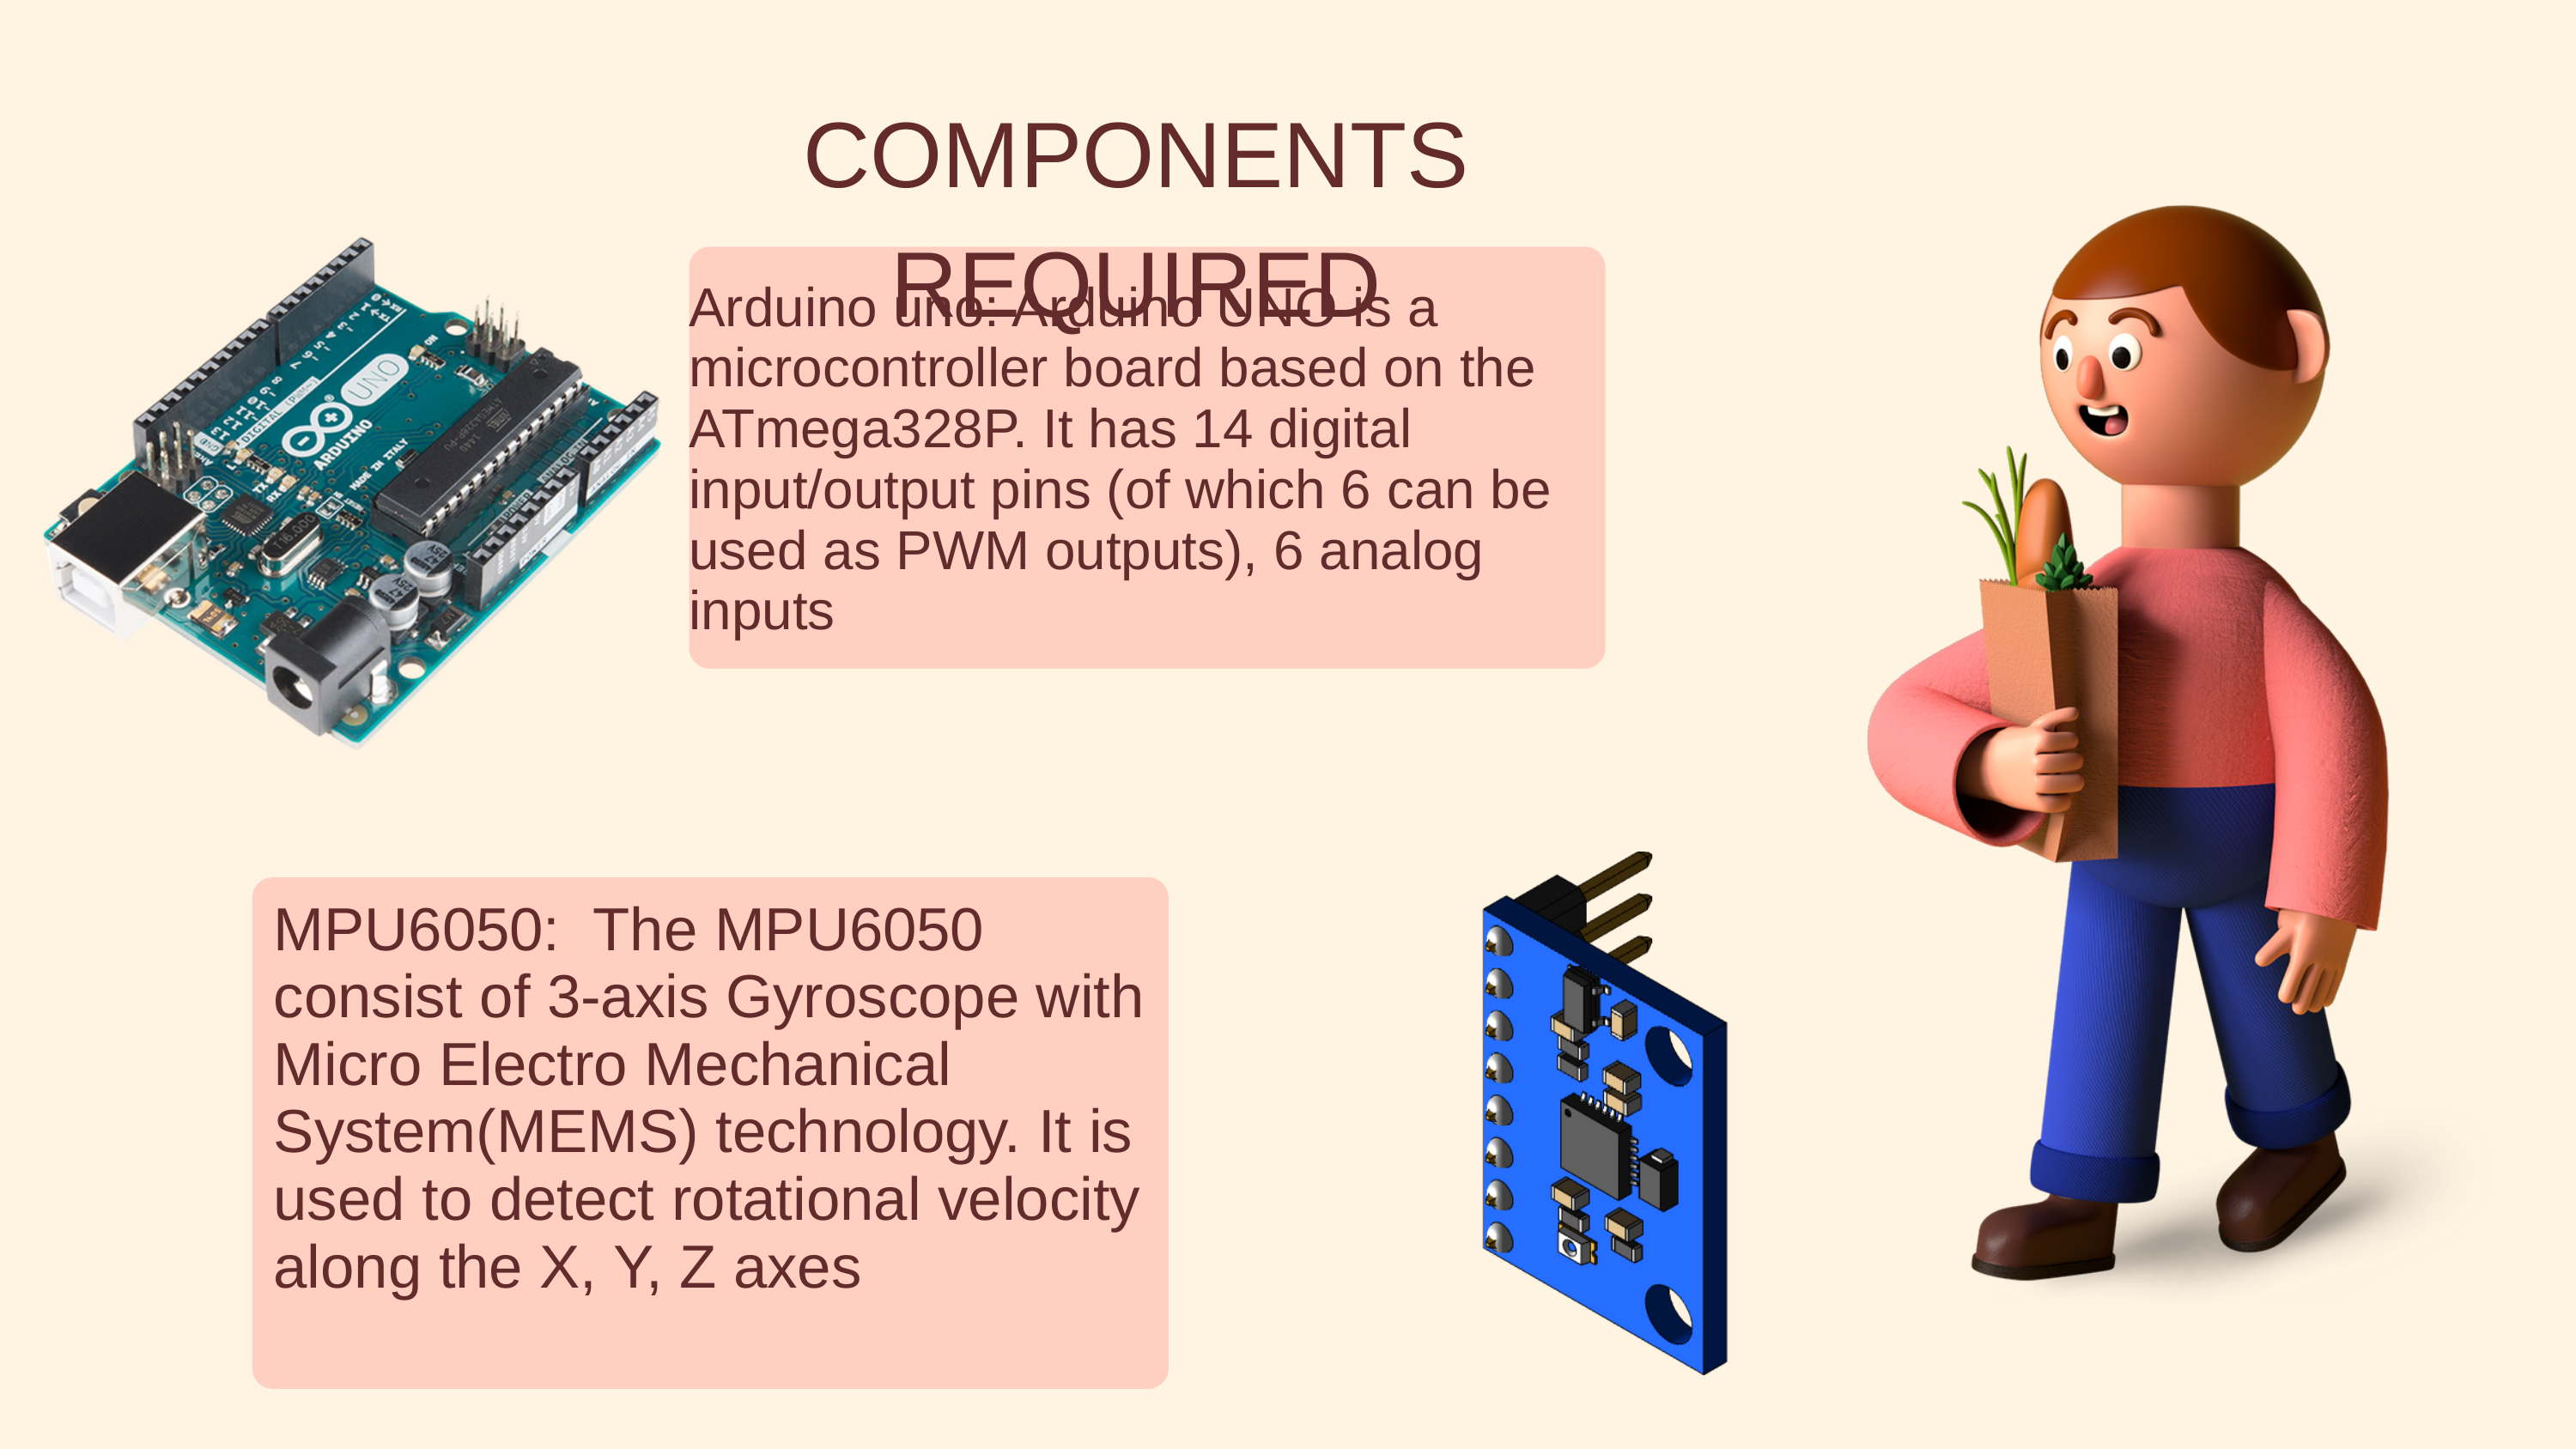

COMPONENTS REQUIRED

Arduino uno: Arduino UNO is a microcontroller board based on the ATmega328P. It has 14 digital input/output pins (of which 6 can be used as PWM outputs), 6 analog inputs

MPU6050:  The MPU6050 consist of 3-axis Gyroscope with Micro Electro Mechanical System(MEMS) technology. It is used to detect rotational velocity along the X, Y, Z axes